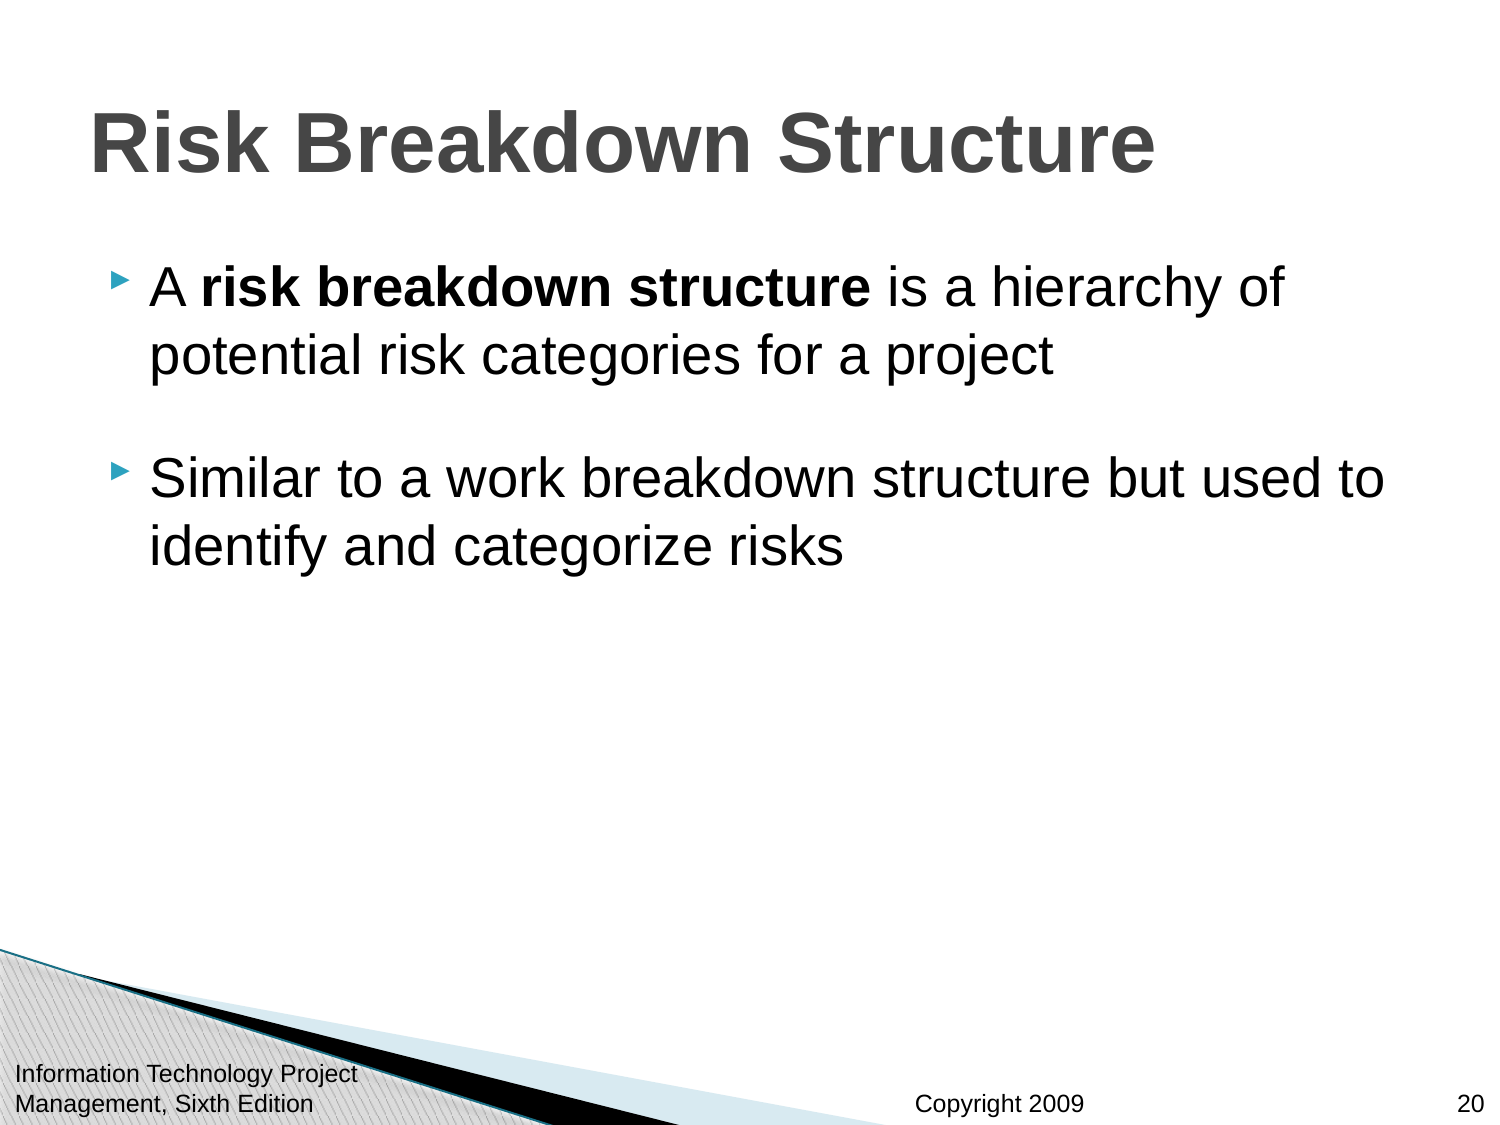

# Risk Breakdown Structure
A risk breakdown structure is a hierarchy of potential risk categories for a project
Similar to a work breakdown structure but used to identify and categorize risks
Information Technology Project Management, Sixth Edition
20